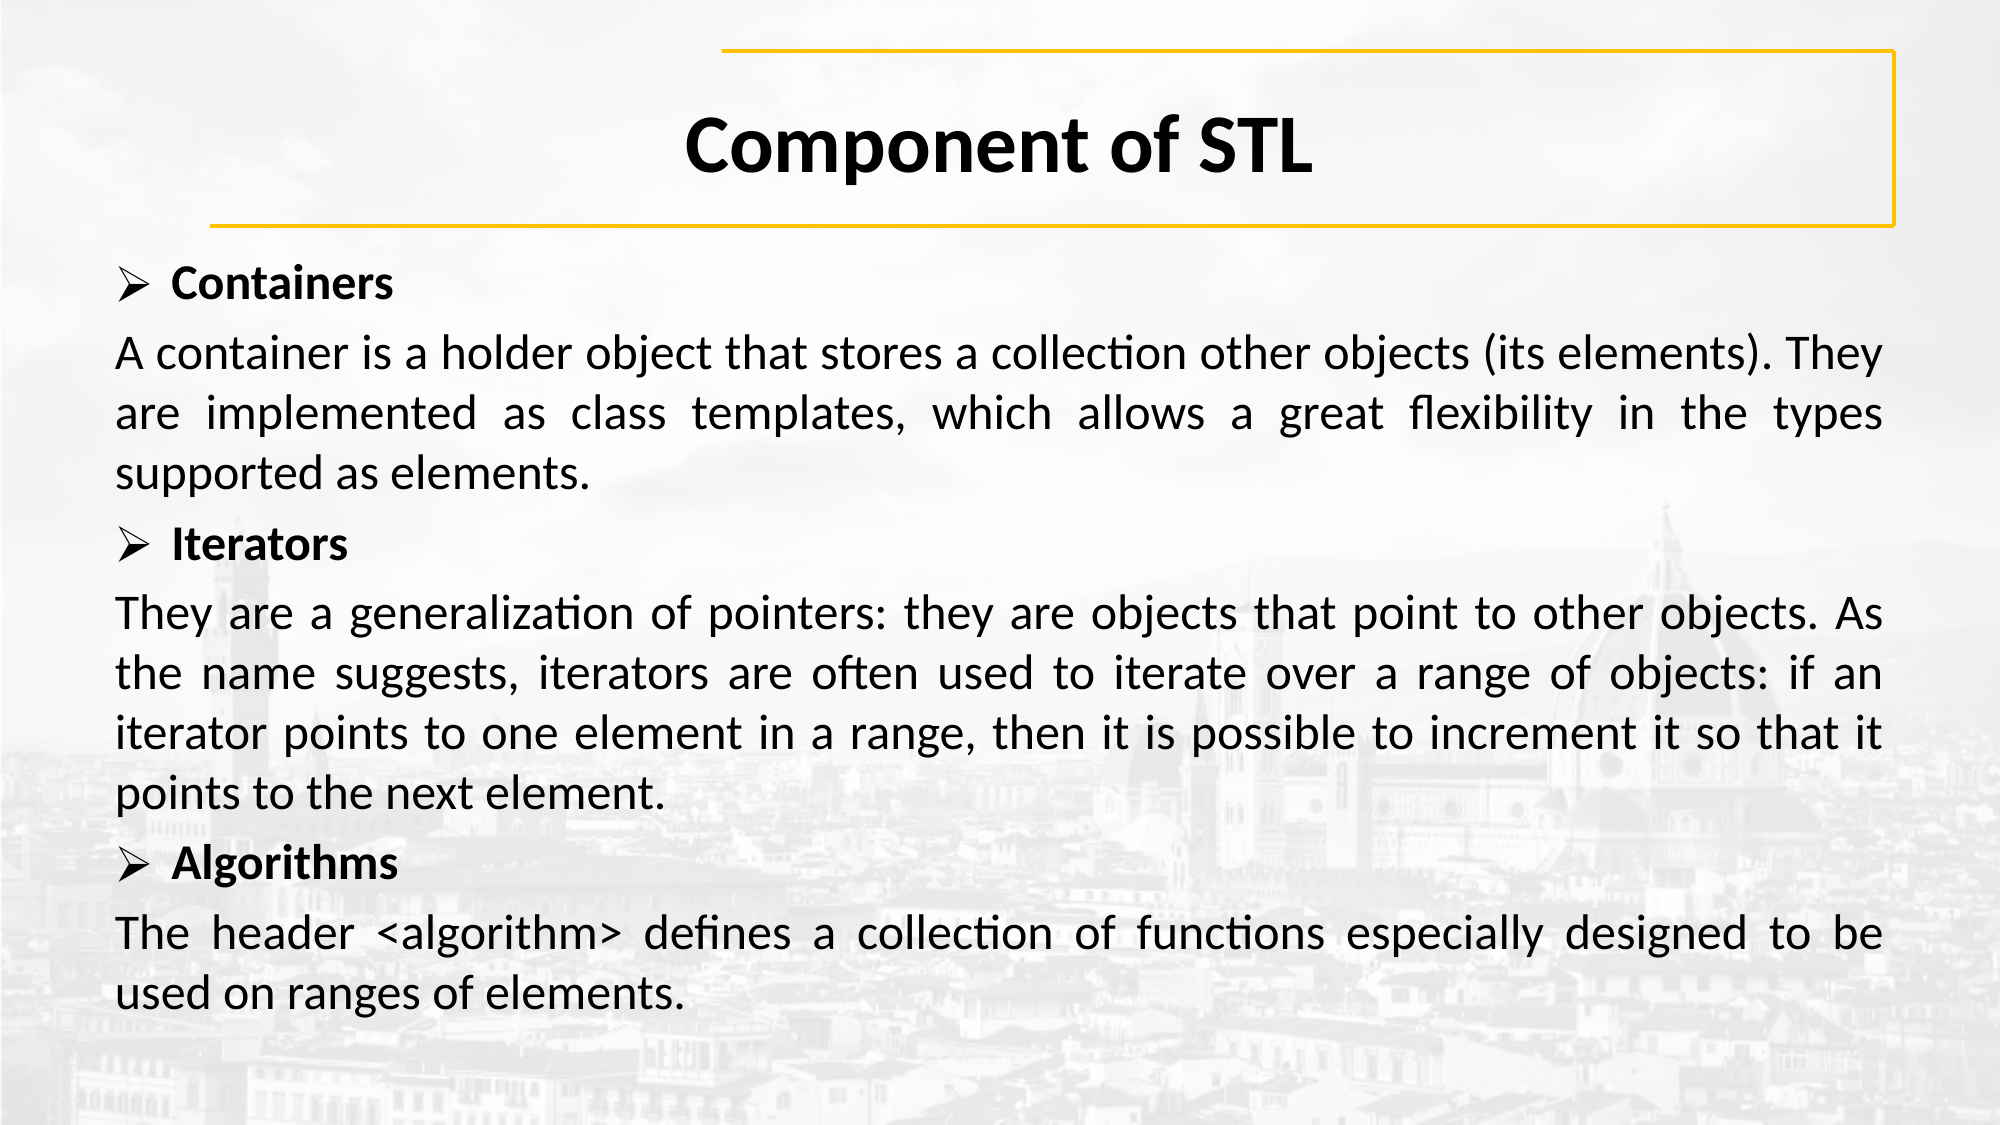

# Component of STL
Containers
A container is a holder object that stores a collection other objects (its elements). They are implemented as class templates, which allows a great flexibility in the types supported as elements.
Iterators
They are a generalization of pointers: they are objects that point to other objects. As the name suggests, iterators are often used to iterate over a range of objects: if an iterator points to one element in a range, then it is possible to increment it so that it points to the next element.
Algorithms
The header <algorithm> defines a collection of functions especially designed to be used on ranges of elements.